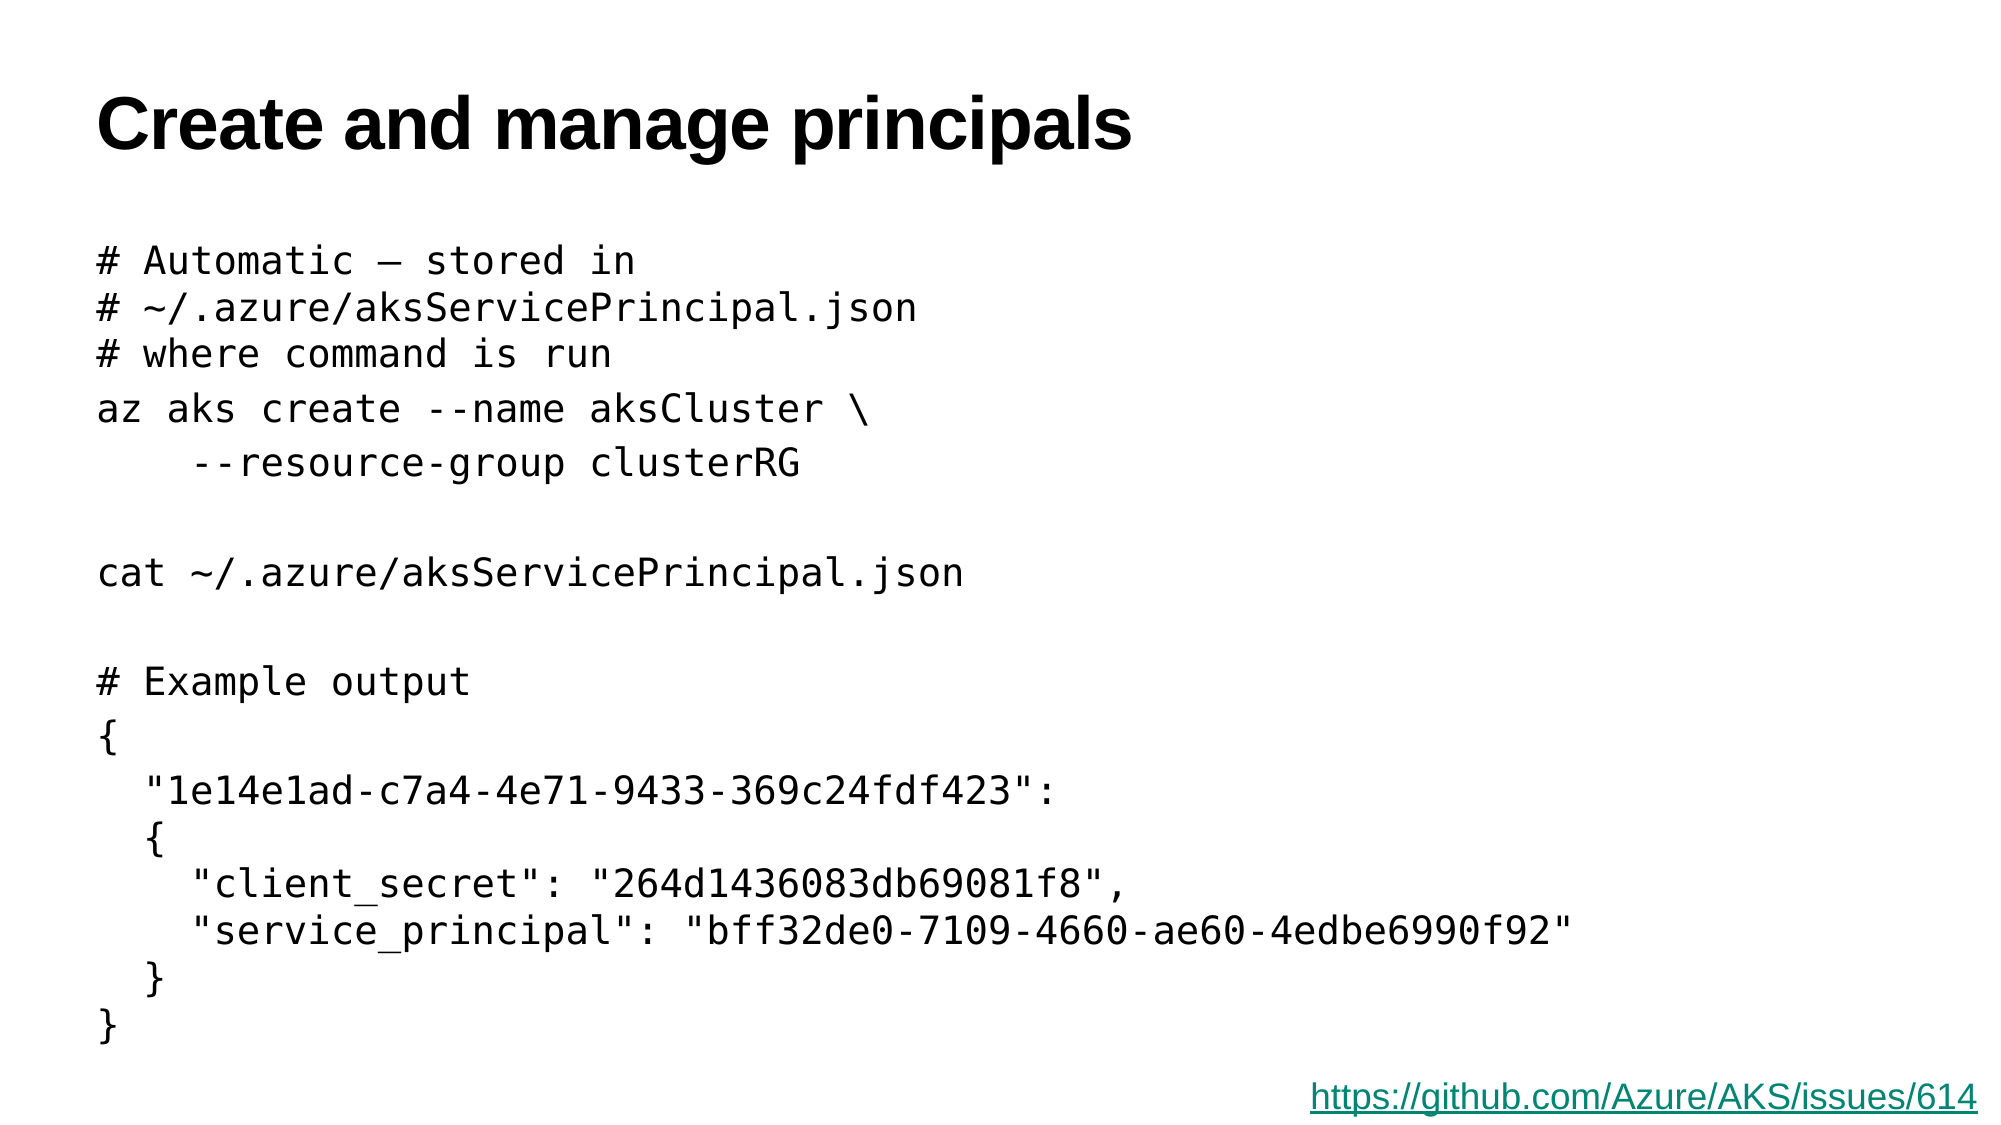

# Create and manage principals
# Automatic – stored in # ~/.azure/aksServicePrincipal.json # where command is run
az aks create --name aksCluster \
    --resource-group clusterRG

cat ~/.azure/aksServicePrincipal.json

# Example output
{
  "1e14e1ad-c7a4-4e71-9433-369c24fdf423":
  {
    "client_secret": "264d1436083db69081f8",
    "service_principal": "bff32de0-7109-4660-ae60-4edbe6990f92"
  }
}

https://github.com/Azure/AKS/issues/614